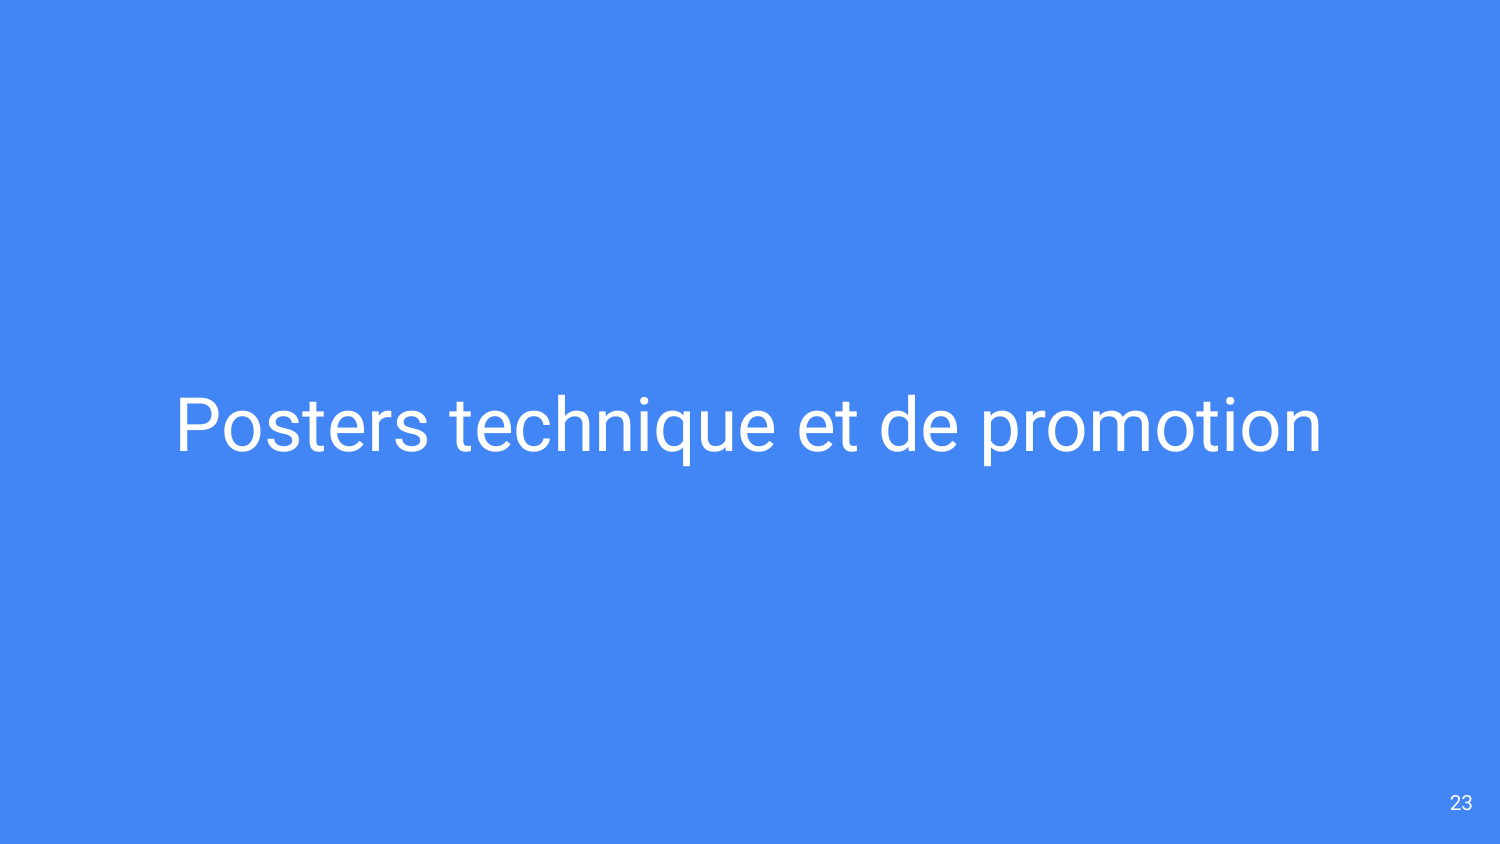

# Posters technique et de promotion
23